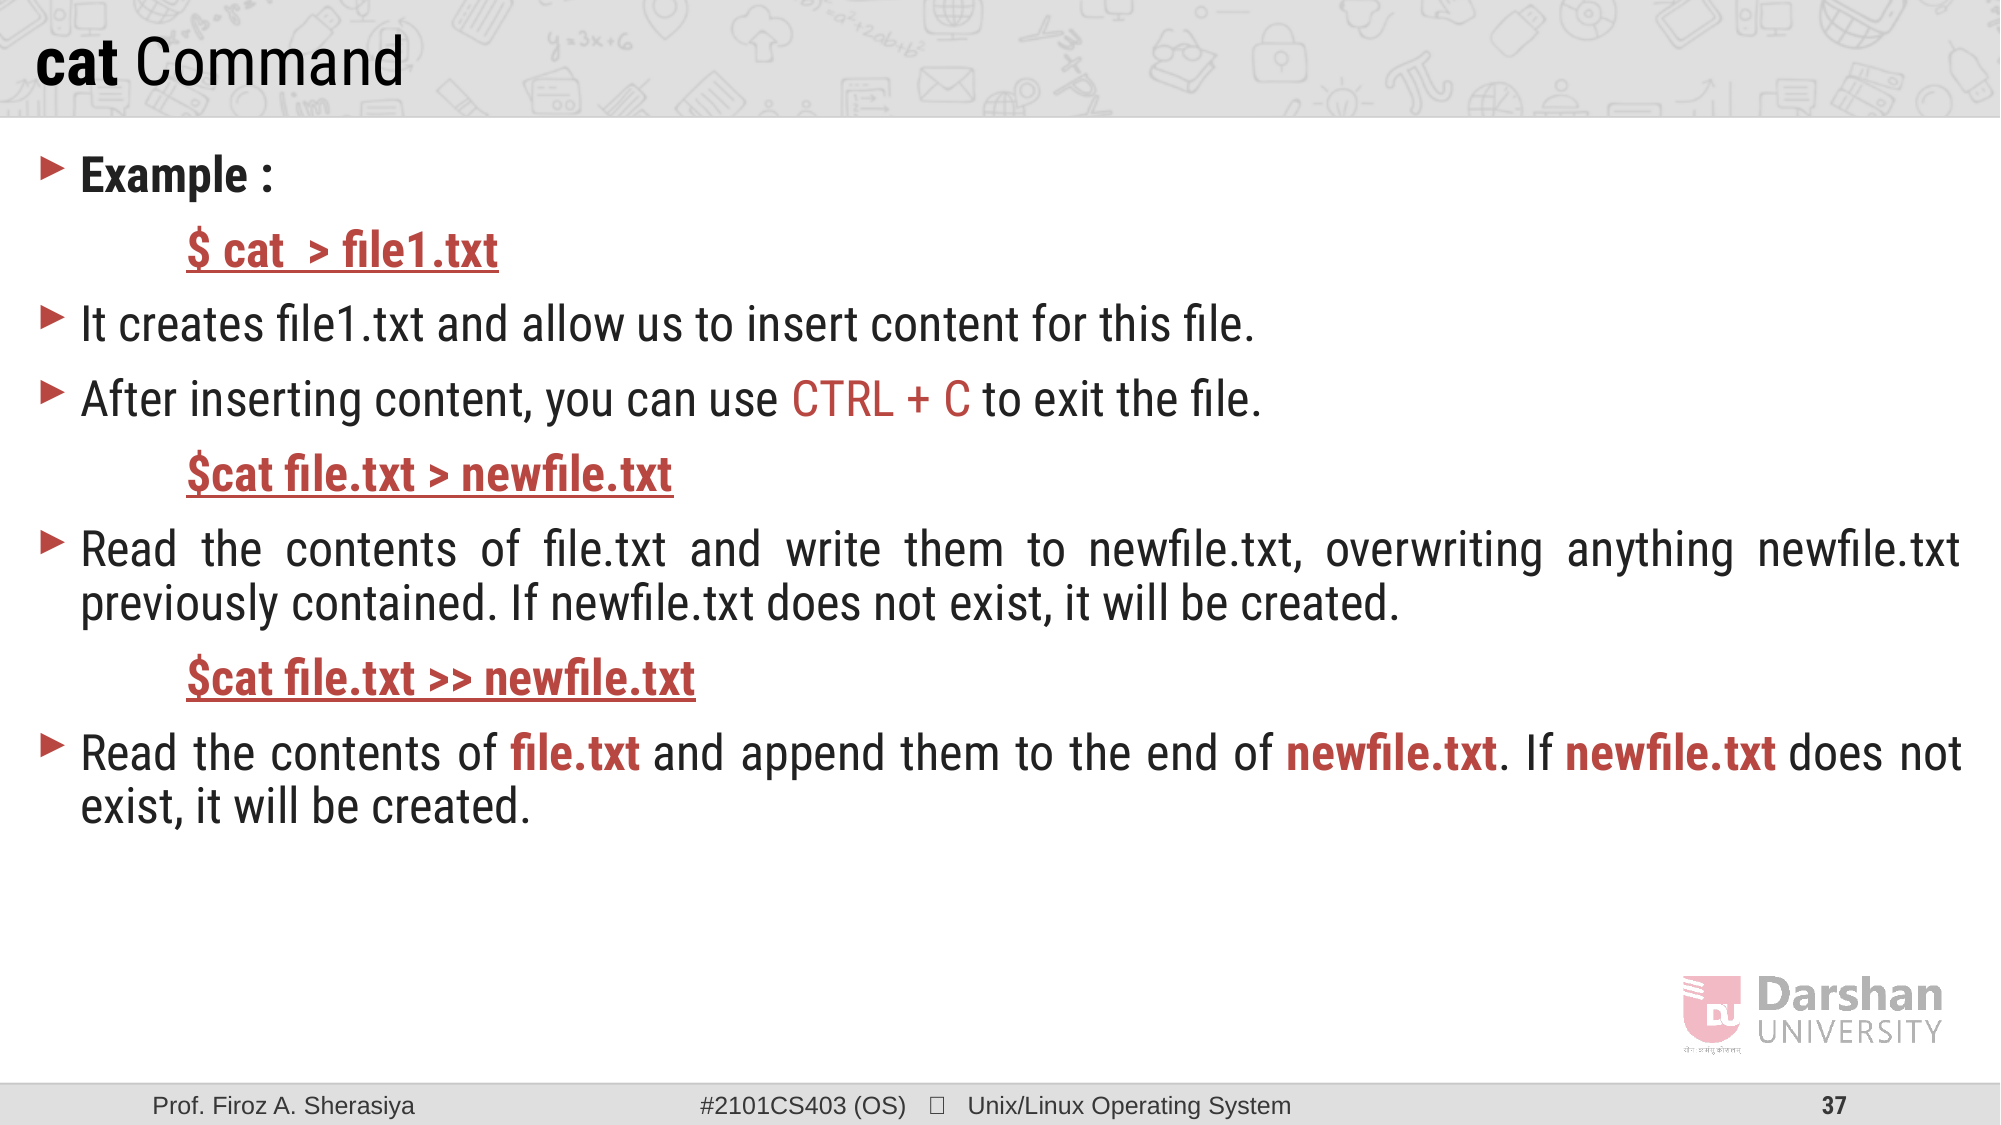

# cat Command
Example :
     	$ cat  > file1.txt
It creates file1.txt and allow us to insert content for this file.
After inserting content, you can use CTRL + C to exit the file.
     	$cat file.txt > newfile.txt
Read the contents of file.txt and write them to newfile.txt, overwriting anything newfile.txt previously contained. If newfile.txt does not exist, it will be created.
     	$cat file.txt >> newfile.txt
Read the contents of file.txt and append them to the end of newfile.txt. If newfile.txt does not exist, it will be created.